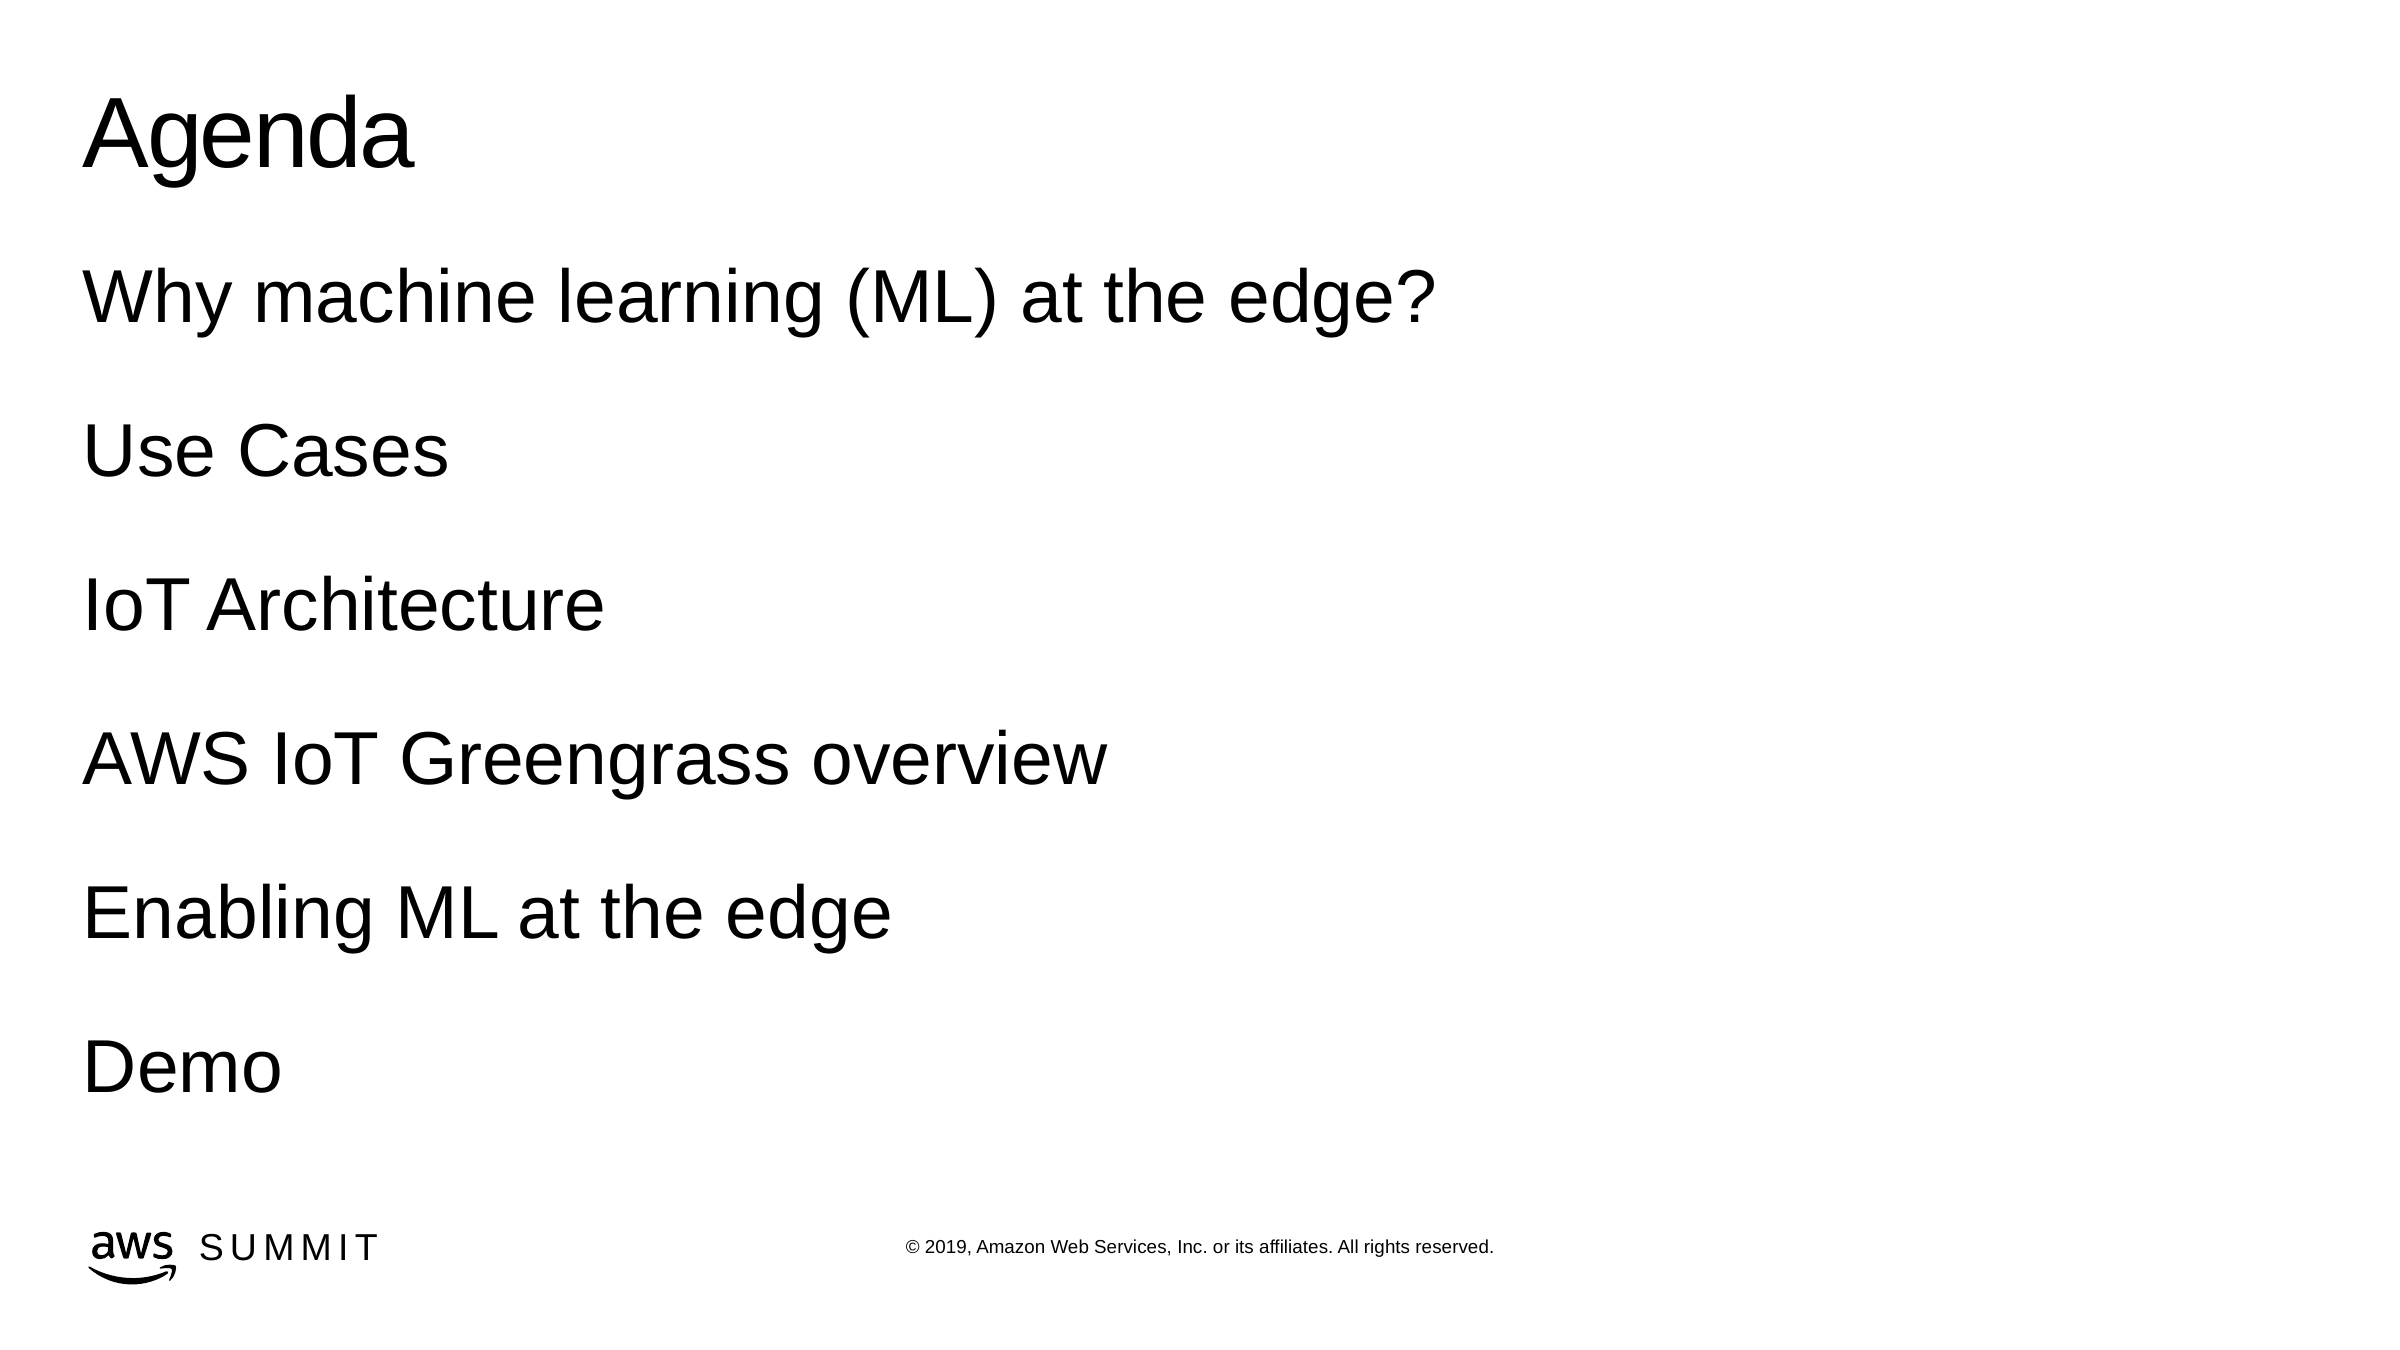

# Agenda
Why machine learning (ML) at the edge?
Use Cases
IoT Architecture
AWS IoT Greengrass overview
Enabling ML at the edge
Demo